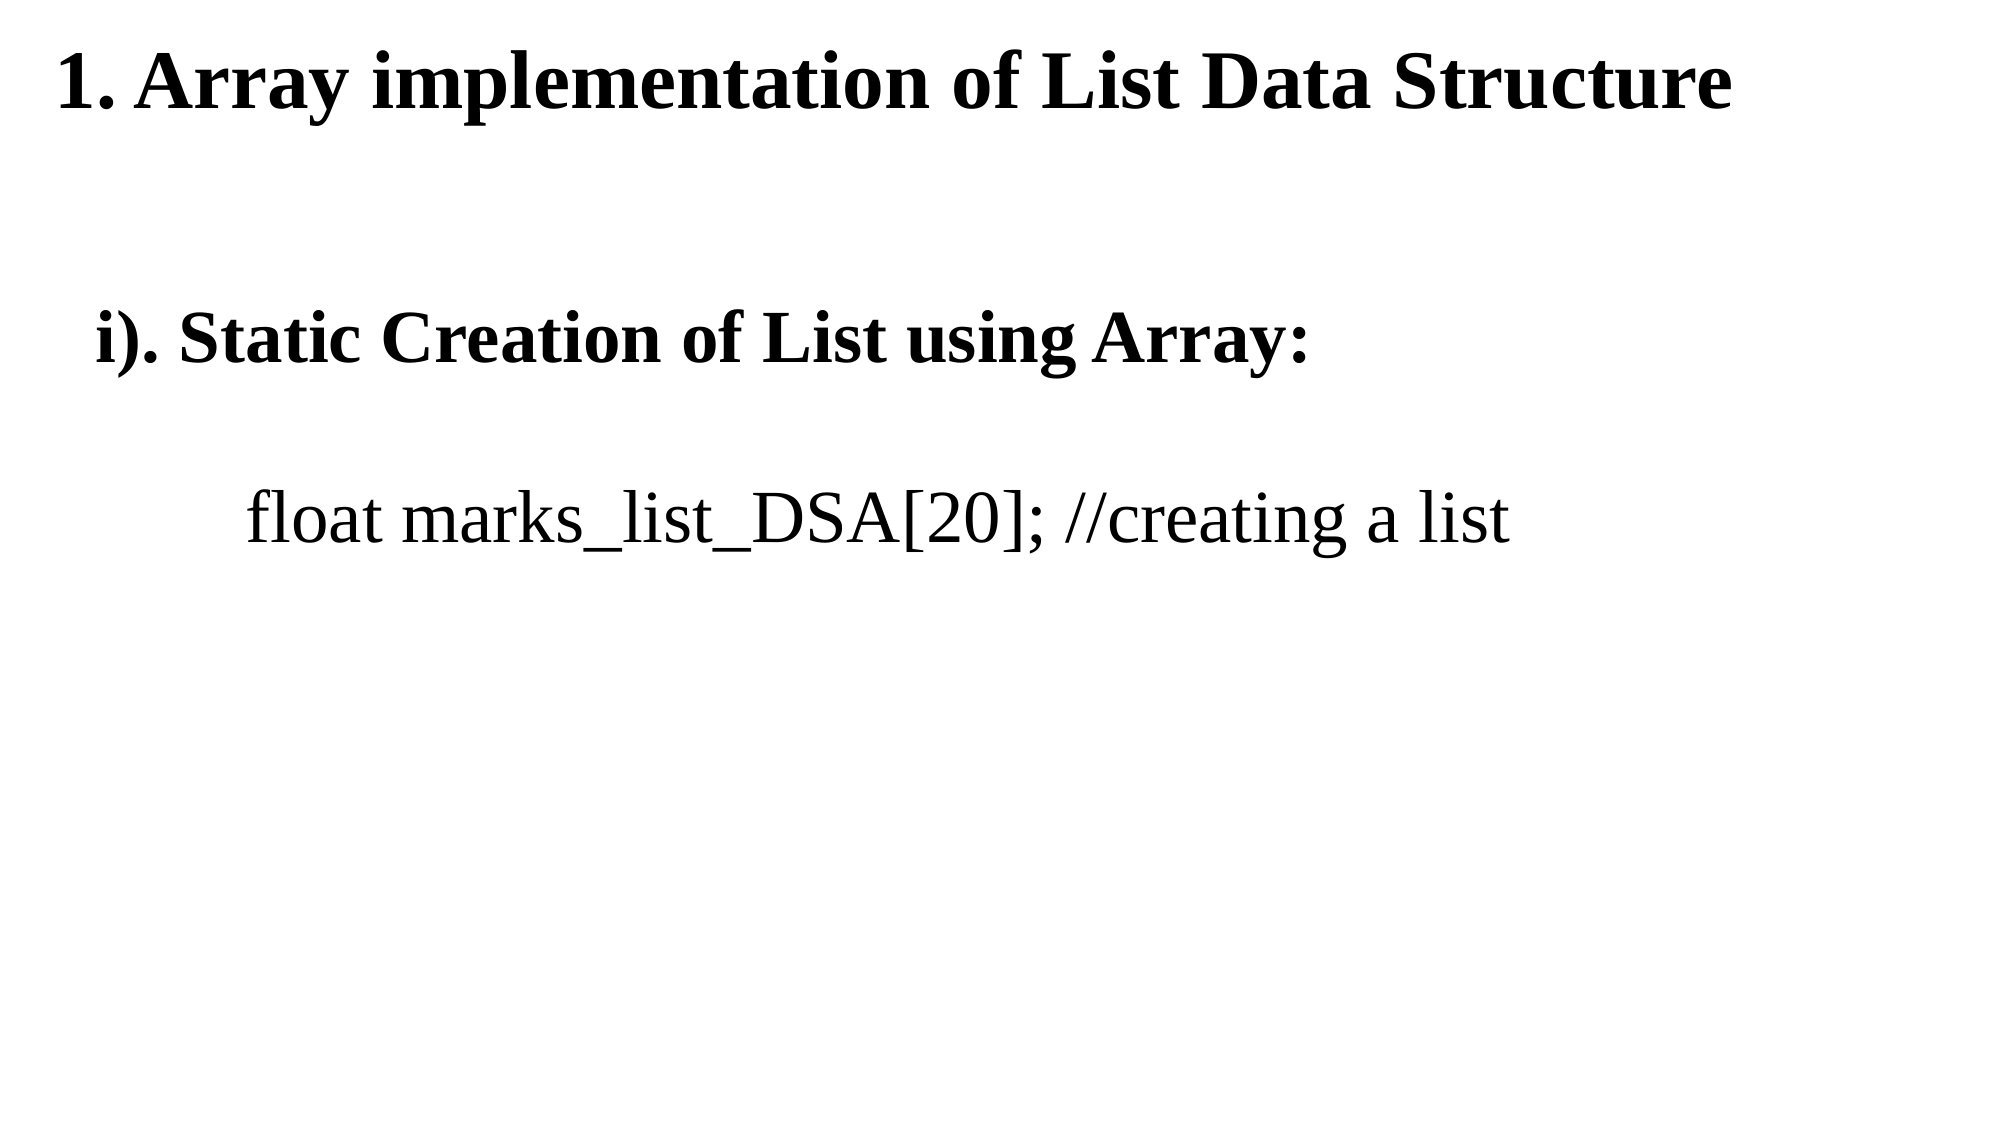

1. Array implementation of List Data Structure
i). Static Creation of List using Array:

        float marks_list_DSA[20]; //creating a list